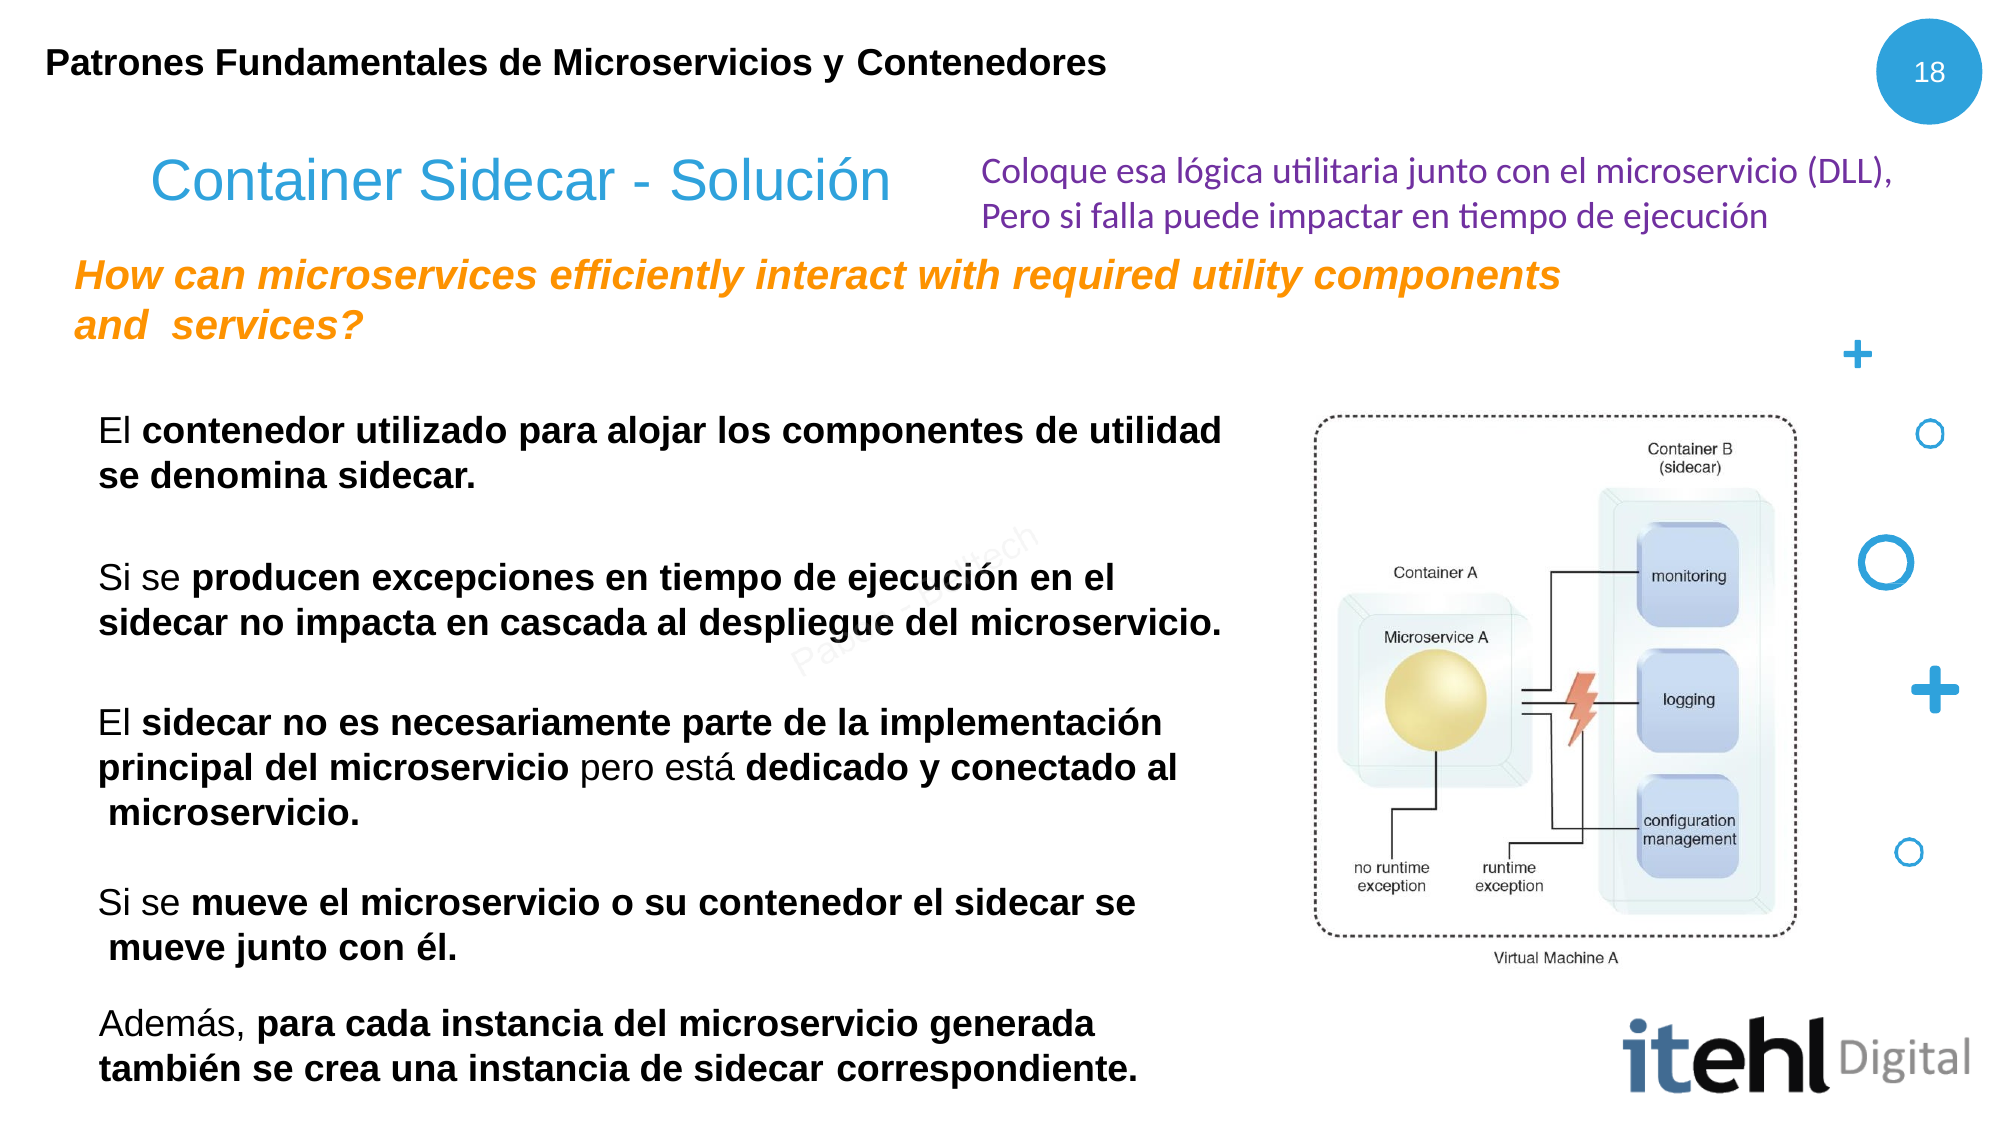

Patrones Fundamentales de Microservicios y Contenedores
18
Coloque esa lógica utilitaria junto con el microservicio (DLL),
Pero si falla puede impactar en tiempo de ejecución
# Container Sidecar - Solución
How can microservices efficiently interact with required utility components and  services?

El contenedor utilizado para alojar los componentes de utilidad
se denomina sidecar.

Si se producen excepciones en tiempo de ejecución en el  sidecar no impacta en cascada al despliegue del microservicio.

El sidecar no es necesariamente parte de la implementación  principal del microservicio pero está dedicado y conectado al  microservicio.

Si se mueve el microservicio o su contenedor el sidecar se  mueve junto con él.
Además, para cada instancia del microservicio generada  también se crea una instancia de sidecar correspondiente.